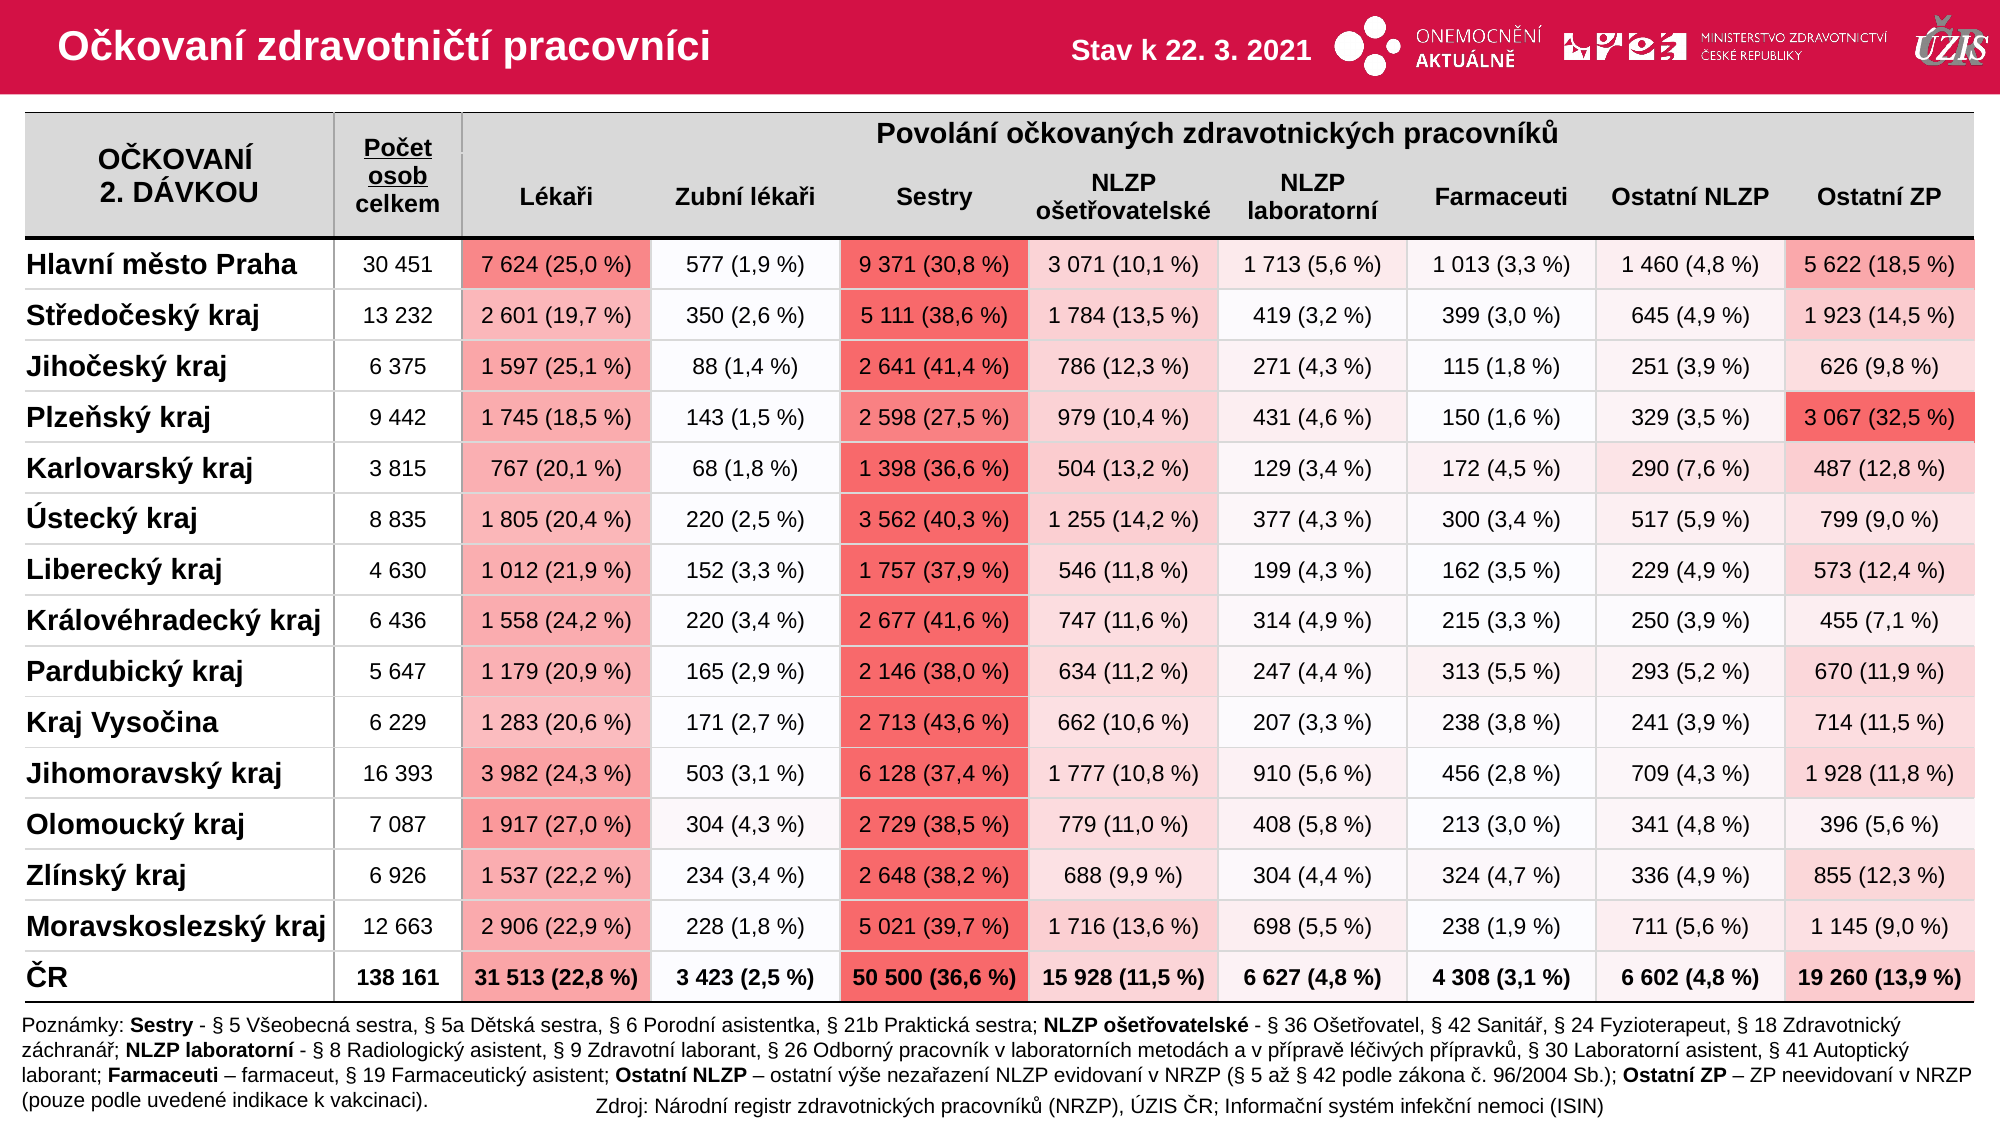

# Očkovaní zdravotničtí pracovníci
Stav k 22. 3. 2021
| OČKOVANÍ 2. DÁVKOU | Počet osob celkem | Povolání očkovaných zdravotnických pracovníků |  |  |  |  |  |  |  |
| --- | --- | --- | --- | --- | --- | --- | --- | --- | --- |
|  |  | Lékaři | Zubní lékaři | Sestry | NLZP ošetřovatelské | NLZP laboratorní | Farmaceuti | Ostatní NLZP | Ostatní ZP |
| Hlavní město Praha | 30 451 | 7 624 (25,0 %) | 577 (1,9 %) | 9 371 (30,8 %) | 3 071 (10,1 %) | 1 713 (5,6 %) | 1 013 (3,3 %) | 1 460 (4,8 %) | 5 622 (18,5 %) |
| Středočeský kraj | 13 232 | 2 601 (19,7 %) | 350 (2,6 %) | 5 111 (38,6 %) | 1 784 (13,5 %) | 419 (3,2 %) | 399 (3,0 %) | 645 (4,9 %) | 1 923 (14,5 %) |
| Jihočeský kraj | 6 375 | 1 597 (25,1 %) | 88 (1,4 %) | 2 641 (41,4 %) | 786 (12,3 %) | 271 (4,3 %) | 115 (1,8 %) | 251 (3,9 %) | 626 (9,8 %) |
| Plzeňský kraj | 9 442 | 1 745 (18,5 %) | 143 (1,5 %) | 2 598 (27,5 %) | 979 (10,4 %) | 431 (4,6 %) | 150 (1,6 %) | 329 (3,5 %) | 3 067 (32,5 %) |
| Karlovarský kraj | 3 815 | 767 (20,1 %) | 68 (1,8 %) | 1 398 (36,6 %) | 504 (13,2 %) | 129 (3,4 %) | 172 (4,5 %) | 290 (7,6 %) | 487 (12,8 %) |
| Ústecký kraj | 8 835 | 1 805 (20,4 %) | 220 (2,5 %) | 3 562 (40,3 %) | 1 255 (14,2 %) | 377 (4,3 %) | 300 (3,4 %) | 517 (5,9 %) | 799 (9,0 %) |
| Liberecký kraj | 4 630 | 1 012 (21,9 %) | 152 (3,3 %) | 1 757 (37,9 %) | 546 (11,8 %) | 199 (4,3 %) | 162 (3,5 %) | 229 (4,9 %) | 573 (12,4 %) |
| Královéhradecký kraj | 6 436 | 1 558 (24,2 %) | 220 (3,4 %) | 2 677 (41,6 %) | 747 (11,6 %) | 314 (4,9 %) | 215 (3,3 %) | 250 (3,9 %) | 455 (7,1 %) |
| Pardubický kraj | 5 647 | 1 179 (20,9 %) | 165 (2,9 %) | 2 146 (38,0 %) | 634 (11,2 %) | 247 (4,4 %) | 313 (5,5 %) | 293 (5,2 %) | 670 (11,9 %) |
| Kraj Vysočina | 6 229 | 1 283 (20,6 %) | 171 (2,7 %) | 2 713 (43,6 %) | 662 (10,6 %) | 207 (3,3 %) | 238 (3,8 %) | 241 (3,9 %) | 714 (11,5 %) |
| Jihomoravský kraj | 16 393 | 3 982 (24,3 %) | 503 (3,1 %) | 6 128 (37,4 %) | 1 777 (10,8 %) | 910 (5,6 %) | 456 (2,8 %) | 709 (4,3 %) | 1 928 (11,8 %) |
| Olomoucký kraj | 7 087 | 1 917 (27,0 %) | 304 (4,3 %) | 2 729 (38,5 %) | 779 (11,0 %) | 408 (5,8 %) | 213 (3,0 %) | 341 (4,8 %) | 396 (5,6 %) |
| Zlínský kraj | 6 926 | 1 537 (22,2 %) | 234 (3,4 %) | 2 648 (38,2 %) | 688 (9,9 %) | 304 (4,4 %) | 324 (4,7 %) | 336 (4,9 %) | 855 (12,3 %) |
| Moravskoslezský kraj | 12 663 | 2 906 (22,9 %) | 228 (1,8 %) | 5 021 (39,7 %) | 1 716 (13,6 %) | 698 (5,5 %) | 238 (1,9 %) | 711 (5,6 %) | 1 145 (9,0 %) |
| ČR | 138 161 | 31 513 (22,8 %) | 3 423 (2,5 %) | 50 500 (36,6 %) | 15 928 (11,5 %) | 6 627 (4,8 %) | 4 308 (3,1 %) | 6 602 (4,8 %) | 19 260 (13,9 %) |
|  |  |  |  |  |  |  |  |
| --- | --- | --- | --- | --- | --- | --- | --- |
|  |  |  |  |  |  |  |  |
|  |  |  |  |  |  |  |  |
|  |  |  |  |  |  |  |  |
|  |  |  |  |  |  |  |  |
|  |  |  |  |  |  |  |  |
|  |  |  |  |  |  |  |  |
|  |  |  |  |  |  |  |  |
|  |  |  |  |  |  |  |  |
|  |  |  |  |  |  |  |  |
|  |  |  |  |  |  |  |  |
|  |  |  |  |  |  |  |  |
|  |  |  |  |  |  |  |  |
|  |  |  |  |  |  |  |  |
|  |  |  |  |  |  |  |  |
Poznámky: Sestry - § 5 Všeobecná sestra, § 5a Dětská sestra, § 6 Porodní asistentka, § 21b Praktická sestra; NLZP ošetřovatelské - § 36 Ošetřovatel, § 42 Sanitář, § 24 Fyzioterapeut, § 18 Zdravotnický záchranář; NLZP laboratorní - § 8 Radiologický asistent, § 9 Zdravotní laborant, § 26 Odborný pracovník v laboratorních metodách a v přípravě léčivých přípravků, § 30 Laboratorní asistent, § 41 Autoptický laborant; Farmaceuti – farmaceut, § 19 Farmaceutický asistent; Ostatní NLZP – ostatní výše nezařazení NLZP evidovaní v NRZP (§ 5 až § 42 podle zákona č. 96/2004 Sb.); Ostatní ZP – ZP neevidovaní v NRZP (pouze podle uvedené indikace k vakcinaci).
Zdroj: Národní registr zdravotnických pracovníků (NRZP), ÚZIS ČR; Informační systém infekční nemoci (ISIN)